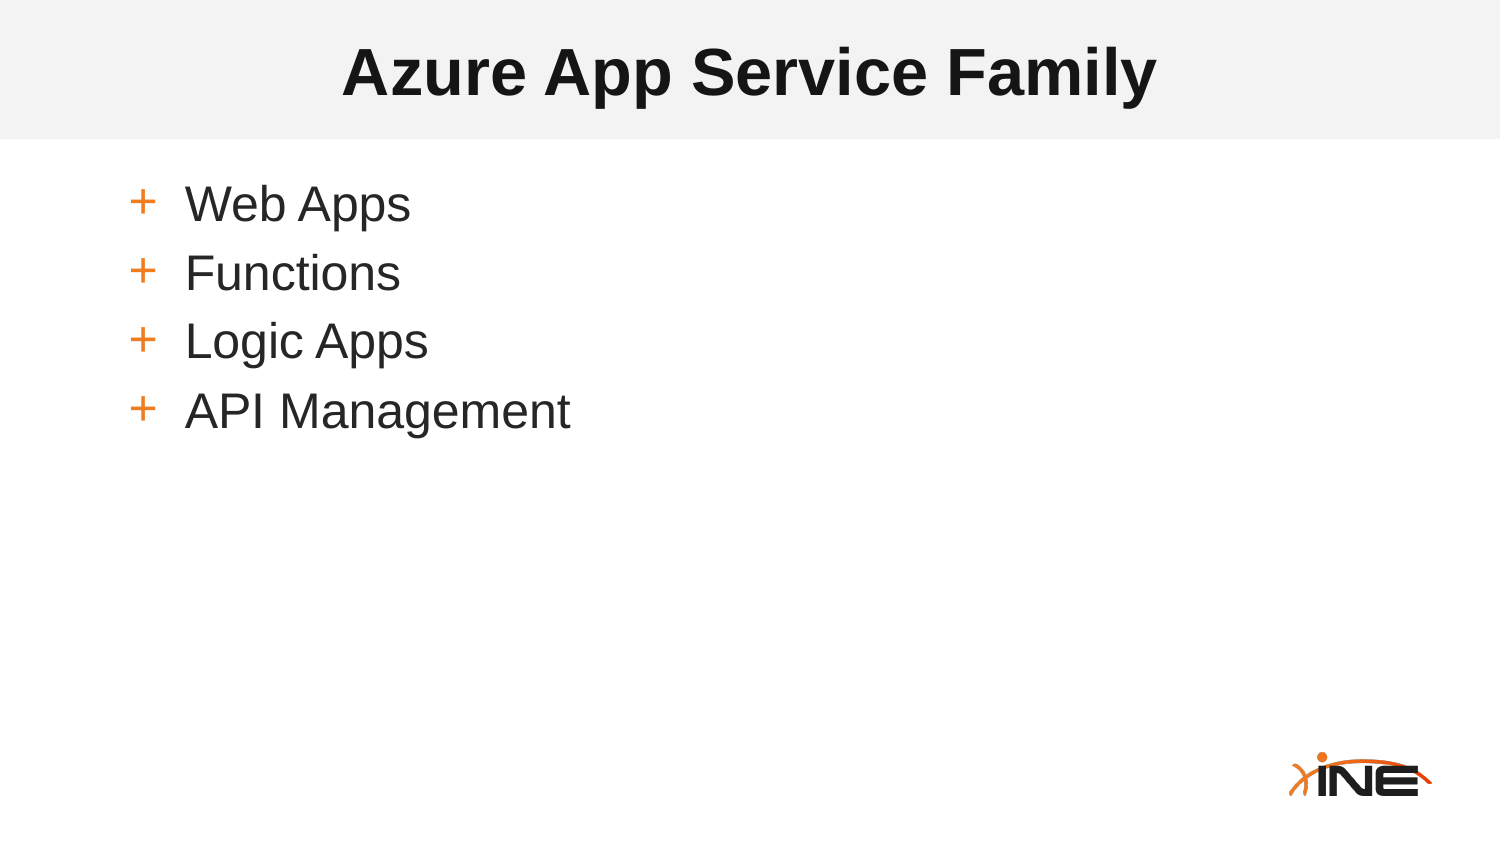

# Azure App Service Family
Web Apps
Functions
Logic Apps
API Management